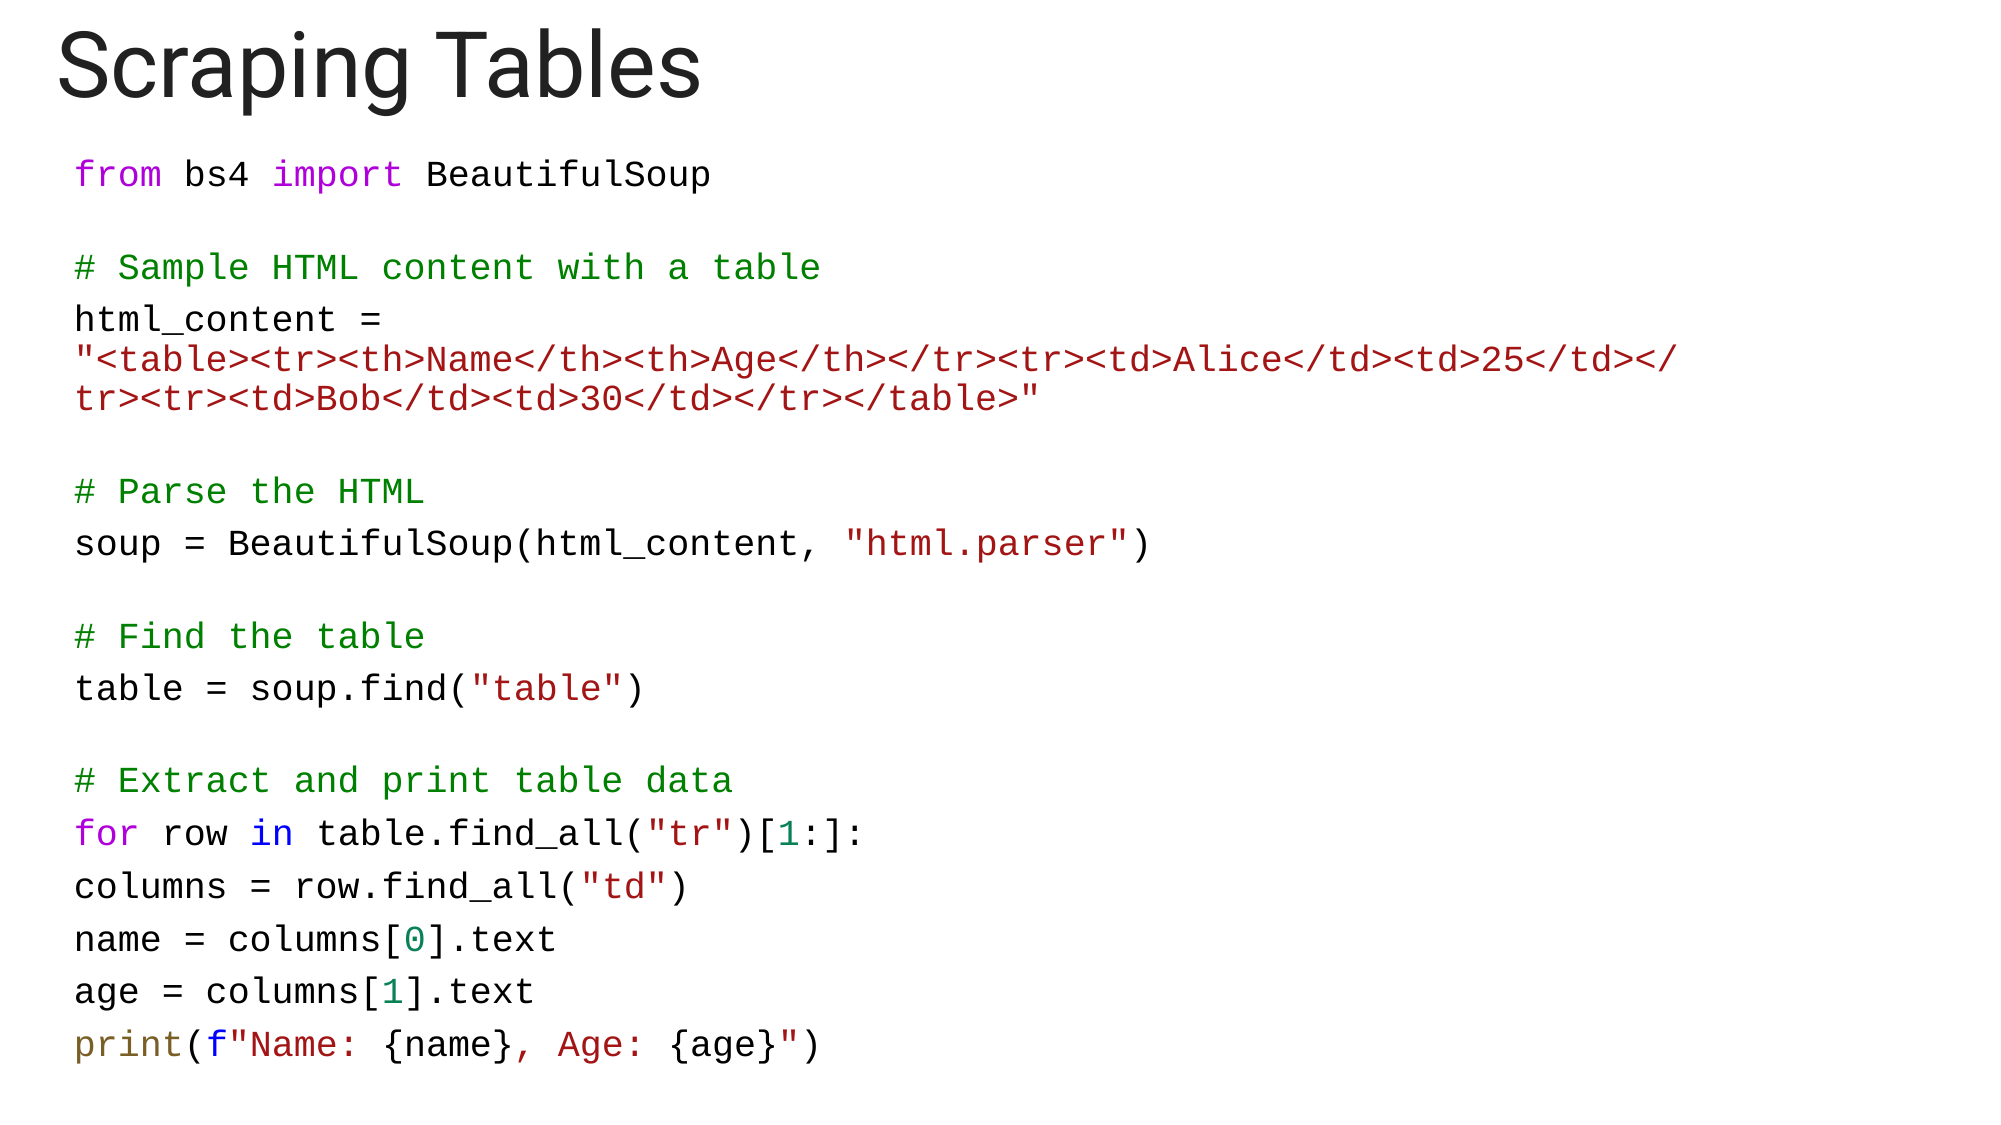

# Scraping Tables
from bs4 import BeautifulSoup
# Sample HTML content with a table
html_content = "<table><tr><th>Name</th><th>Age</th></tr><tr><td>Alice</td><td>25</td></tr><tr><td>Bob</td><td>30</td></tr></table>"
# Parse the HTML
soup = BeautifulSoup(html_content, "html.parser")
# Find the table
table = soup.find("table")
# Extract and print table data
for row in table.find_all("tr")[1:]:
columns = row.find_all("td")
name = columns[0].text
age = columns[1].text
print(f"Name: {name}, Age: {age}")